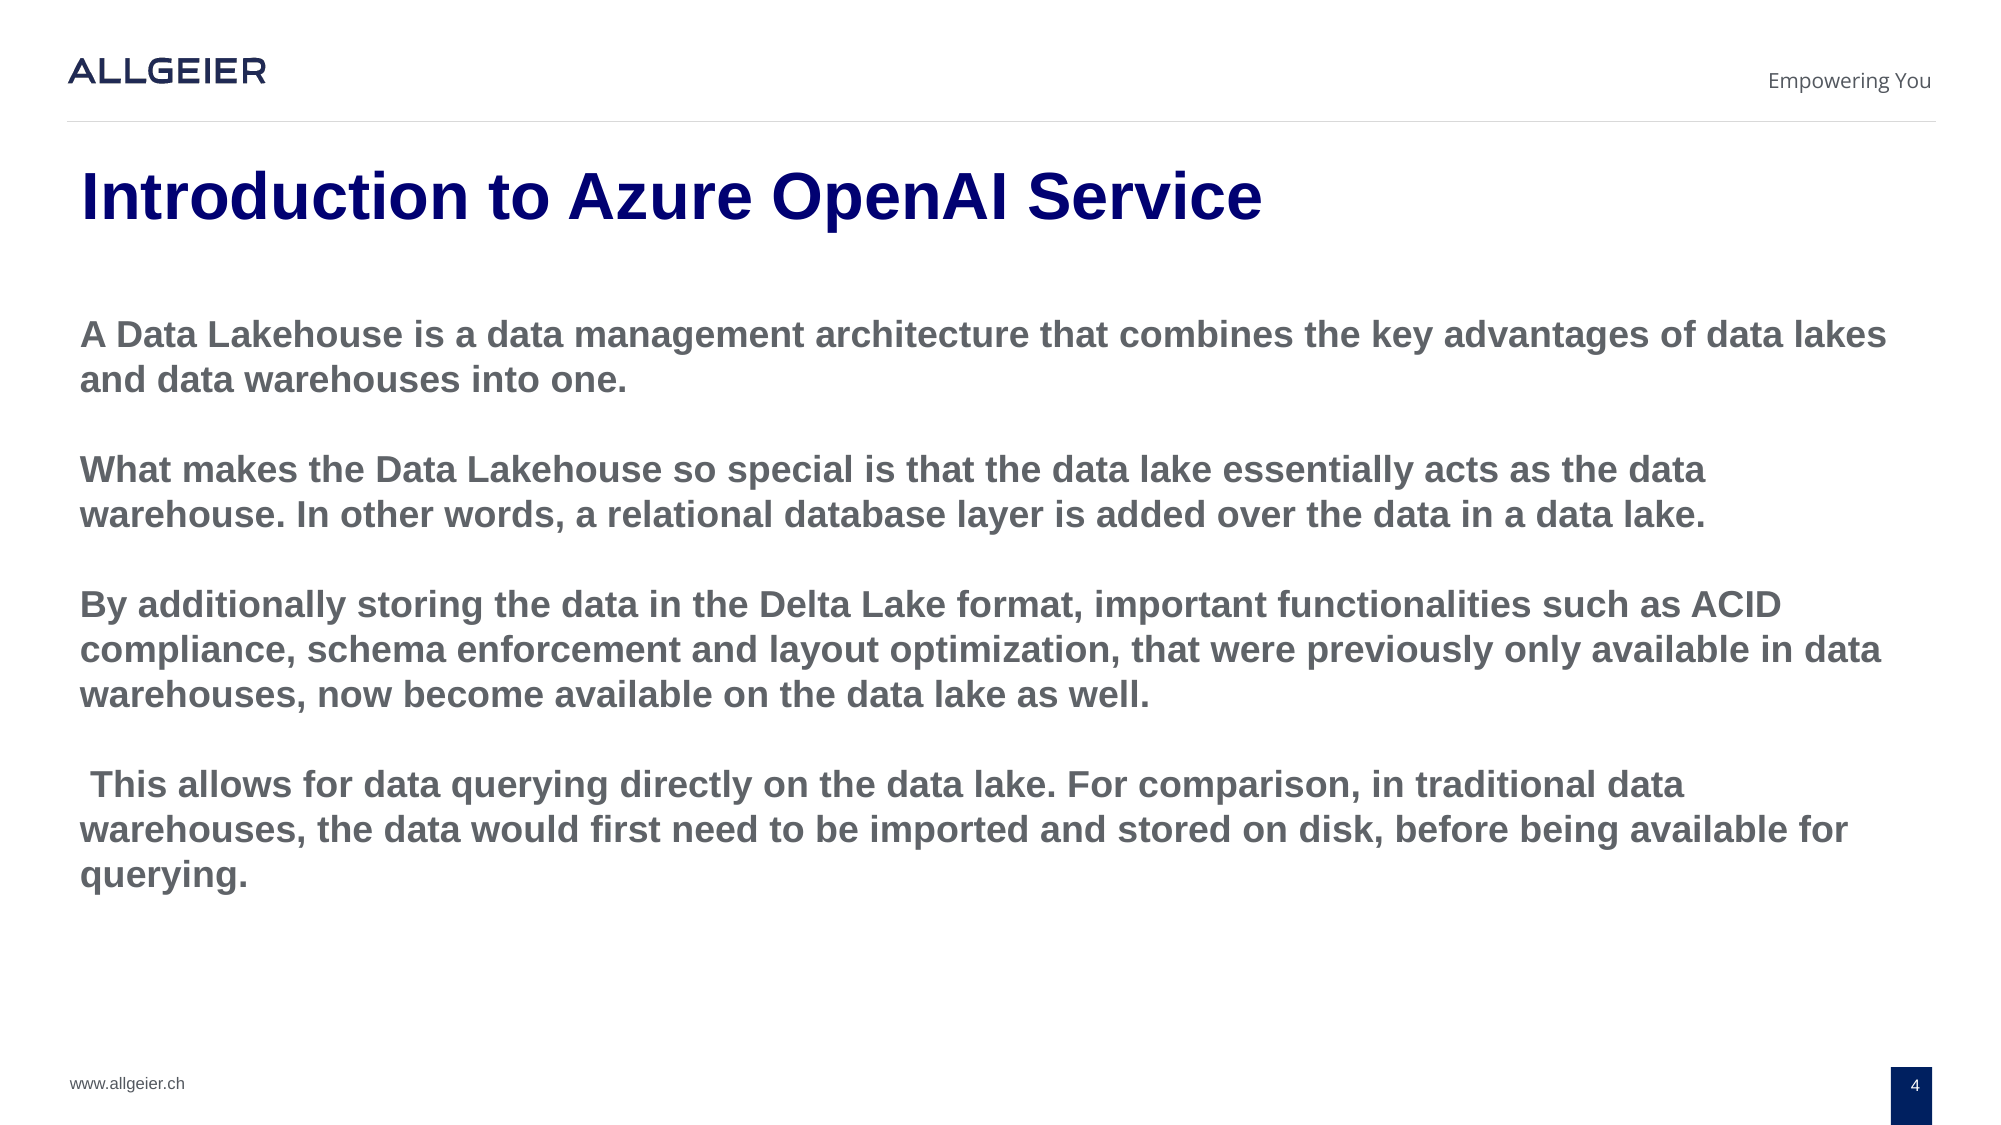

Introduction to Azure OpenAI Service
A Data Lakehouse is a data management architecture that combines the key advantages of data lakes and data warehouses into one.

What makes the Data Lakehouse so special is that the data lake essentially acts as the data warehouse. In other words, a relational database layer is added over the data in a data lake.

By additionally storing the data in the Delta Lake format, important functionalities such as ACID compliance, schema enforcement and layout optimization, that were previously only available in data warehouses, now become available on the data lake as well.

 This allows for data querying directly on the data lake. For comparison, in traditional data warehouses, the data would first need to be imported and stored on disk, before being available for querying.
4